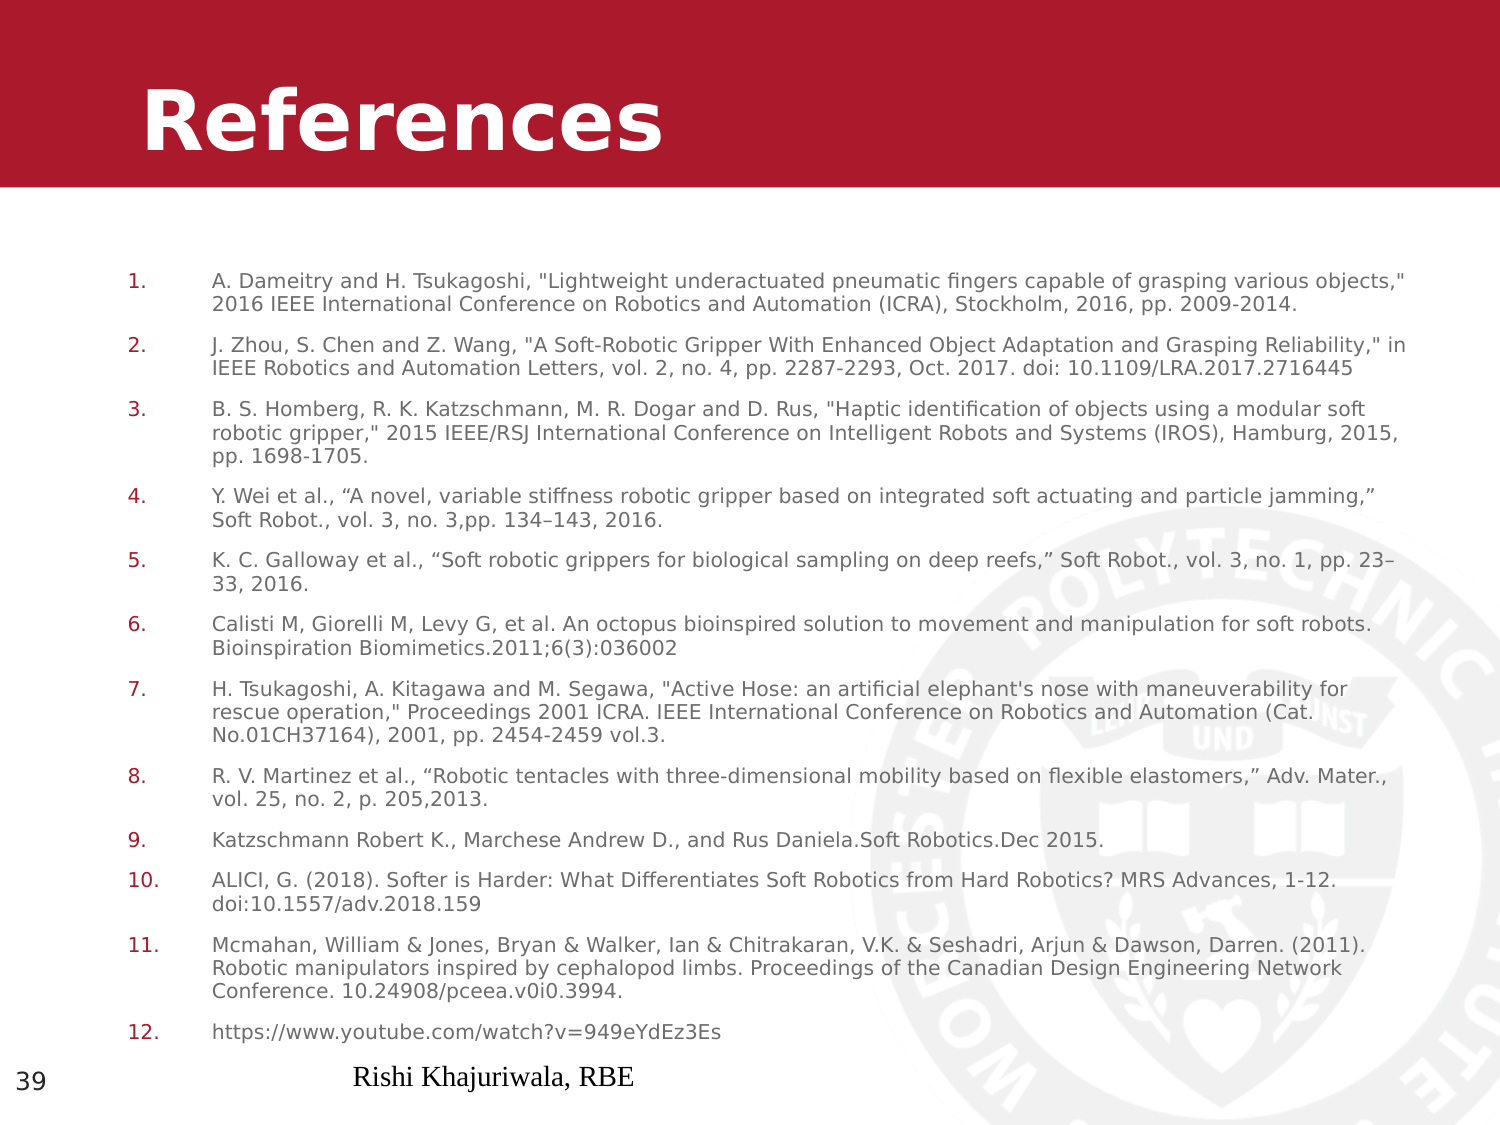

# References
A. Dameitry and H. Tsukagoshi, "Lightweight underactuated pneumatic fingers capable of grasping various objects," 2016 IEEE International Conference on Robotics and Automation (ICRA), Stockholm, 2016, pp. 2009-2014.
J. Zhou, S. Chen and Z. Wang, "A Soft-Robotic Gripper With Enhanced Object Adaptation and Grasping Reliability," in IEEE Robotics and Automation Letters, vol. 2, no. 4, pp. 2287-2293, Oct. 2017. doi: 10.1109/LRA.2017.2716445
B. S. Homberg, R. K. Katzschmann, M. R. Dogar and D. Rus, "Haptic identification of objects using a modular soft robotic gripper," 2015 IEEE/RSJ International Conference on Intelligent Robots and Systems (IROS), Hamburg, 2015, pp. 1698-1705.
Y. Wei et al., “A novel, variable stiffness robotic gripper based on integrated soft actuating and particle jamming,” Soft Robot., vol. 3, no. 3,pp. 134–143, 2016.
K. C. Galloway et al., “Soft robotic grippers for biological sampling on deep reefs,” Soft Robot., vol. 3, no. 1, pp. 23–33, 2016.
Calisti M, Giorelli M, Levy G, et al. An octopus bioinspired solution to movement and manipulation for soft robots. Bioinspiration Biomimetics.2011;6(3):036002
H. Tsukagoshi, A. Kitagawa and M. Segawa, "Active Hose: an artificial elephant's nose with maneuverability for rescue operation," Proceedings 2001 ICRA. IEEE International Conference on Robotics and Automation (Cat. No.01CH37164), 2001, pp. 2454-2459 vol.3.
R. V. Martinez et al., “Robotic tentacles with three-dimensional mobility based on flexible elastomers,” Adv. Mater., vol. 25, no. 2, p. 205,2013.
Katzschmann Robert K., Marchese Andrew D., and Rus Daniela.Soft Robotics.Dec 2015.
ALICI, G. (2018). Softer is Harder: What Differentiates Soft Robotics from Hard Robotics? MRS Advances, 1-12. doi:10.1557/adv.2018.159
Mcmahan, William & Jones, Bryan & Walker, Ian & Chitrakaran, V.K. & Seshadri, Arjun & Dawson, Darren. (2011). Robotic manipulators inspired by cephalopod limbs. Proceedings of the Canadian Design Engineering Network Conference. 10.24908/pceea.v0i0.3994.
https://www.youtube.com/watch?v=949eYdEz3Es

39
Rishi Khajuriwala, RBE